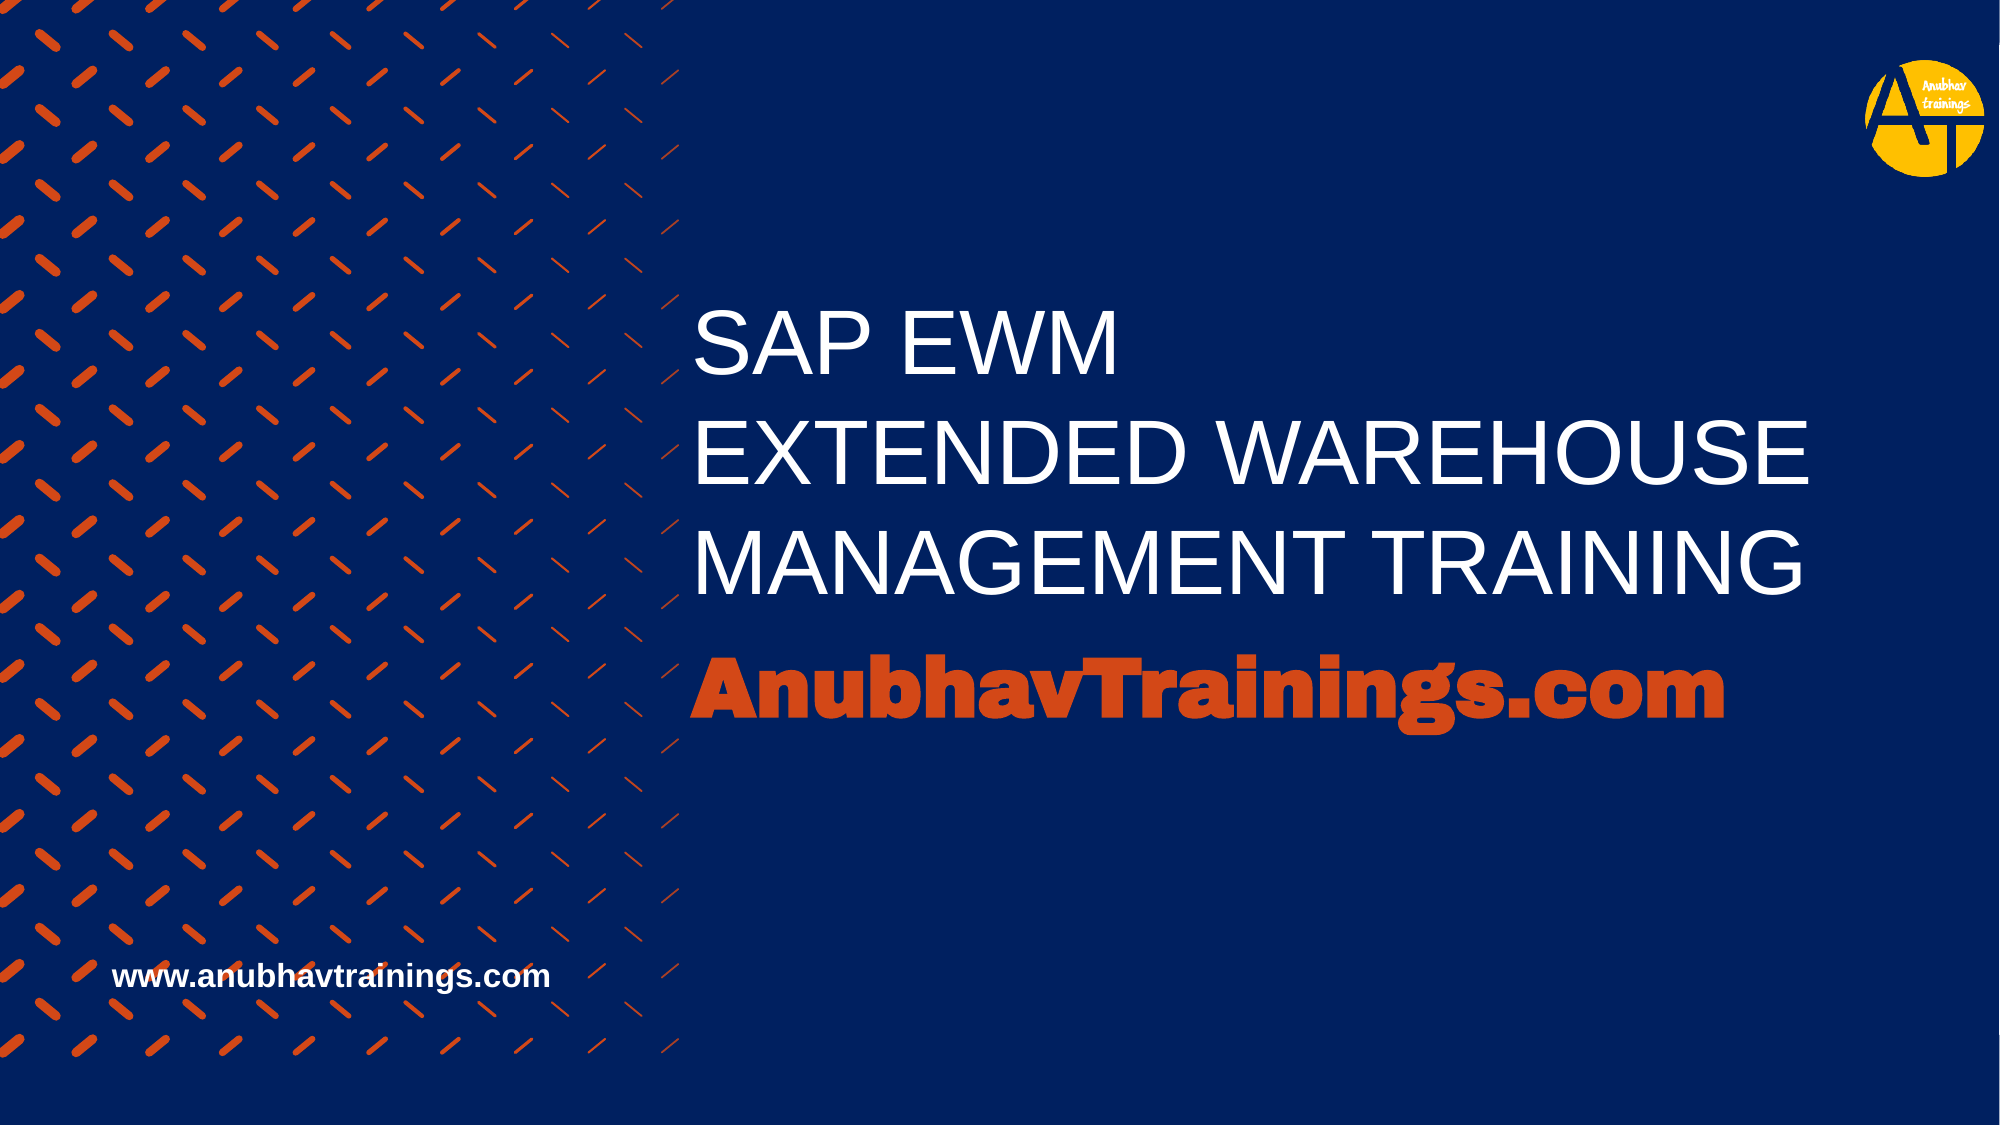

# SAP EWM EXTENDED WAREHOUSE MANAGEMENT TRAINING
AnubhavTrainings.com